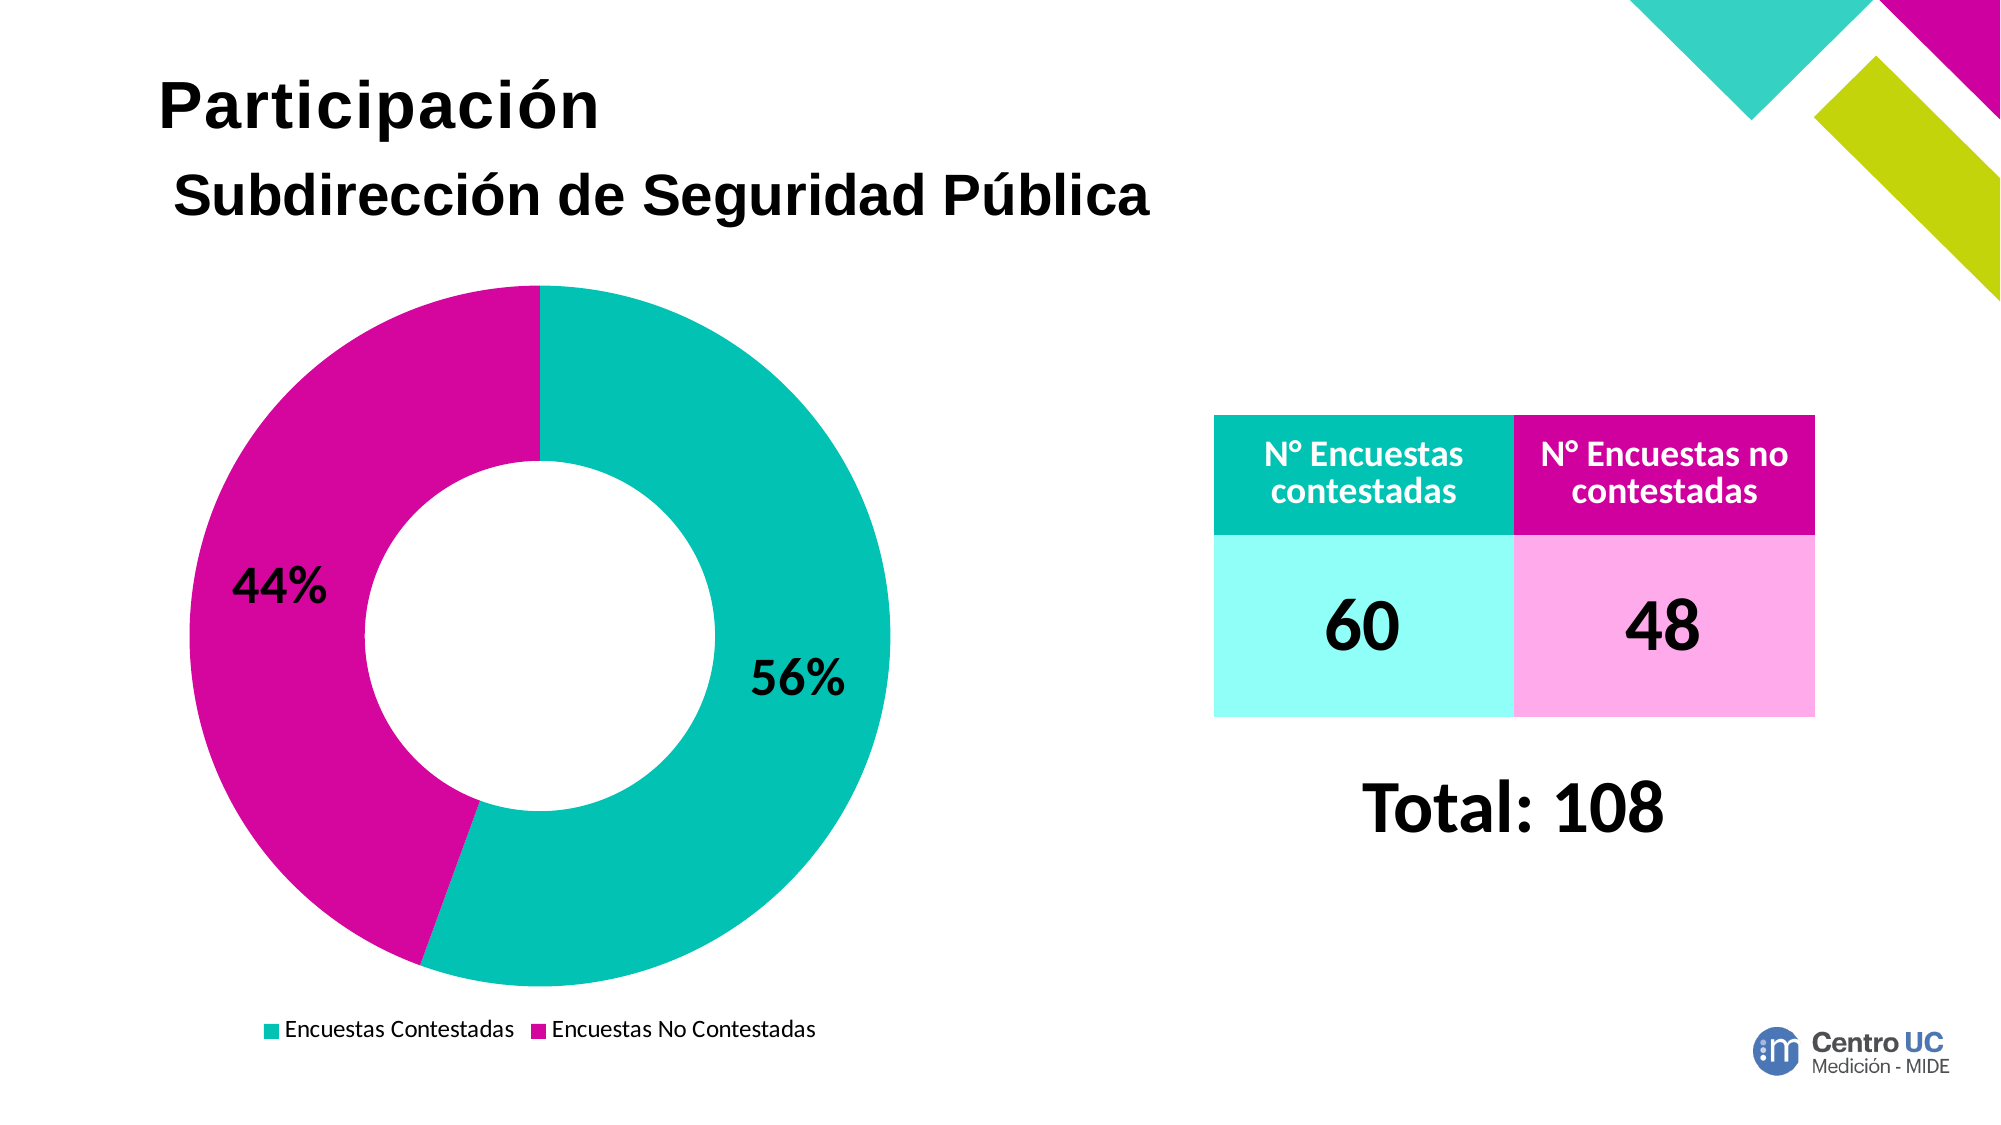

# Participación
Subdirección de Seguridad Pública

### Chart

| Category | Dotación |
|---|---|
| Encuestas Contestadas | 0.5555555555555556 |
| Encuestas No Contestadas | 0.4444444444444444 |
60
48
Total: 108